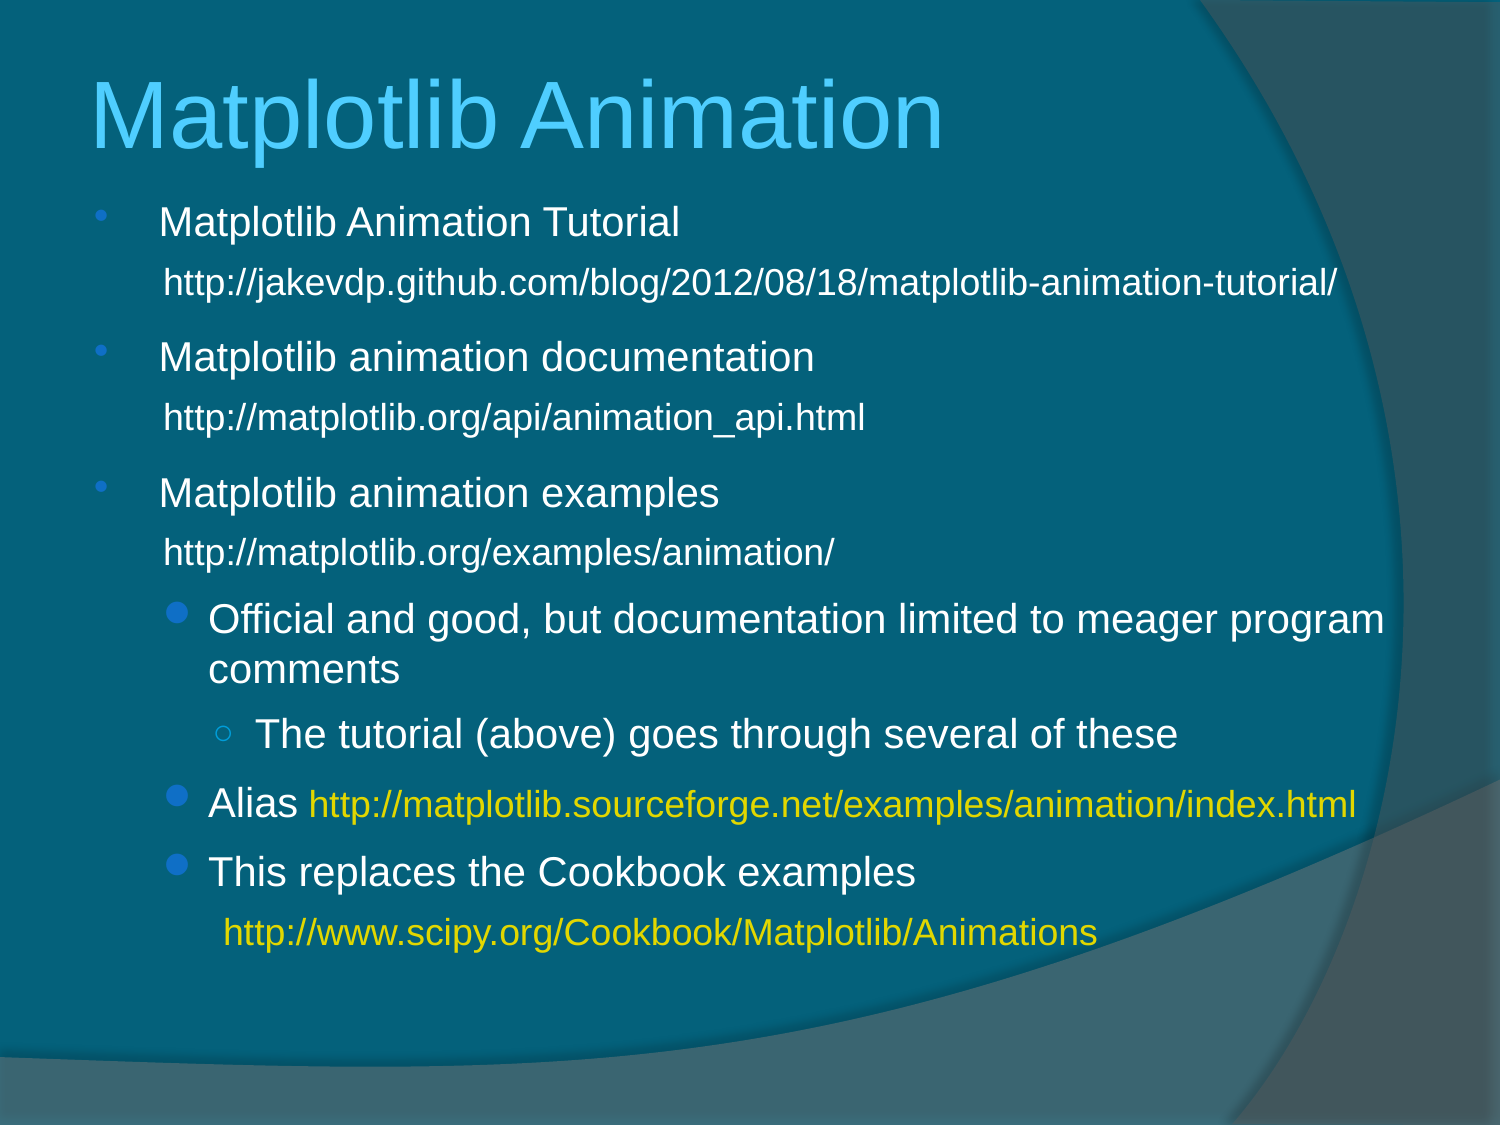

Matplotlib Animation
Matplotlib Animation Tutorial
http://jakevdp.github.com/blog/2012/08/18/matplotlib-animation-tutorial/
Matplotlib animation documentation
http://matplotlib.org/api/animation_api.html
Matplotlib animation examples
http://matplotlib.org/examples/animation/
Official and good, but documentation limited to meager program comments
The tutorial (above) goes through several of these
Alias http://matplotlib.sourceforge.net/examples/animation/index.html
This replaces the Cookbook examples
 http://www.scipy.org/Cookbook/Matplotlib/Animations